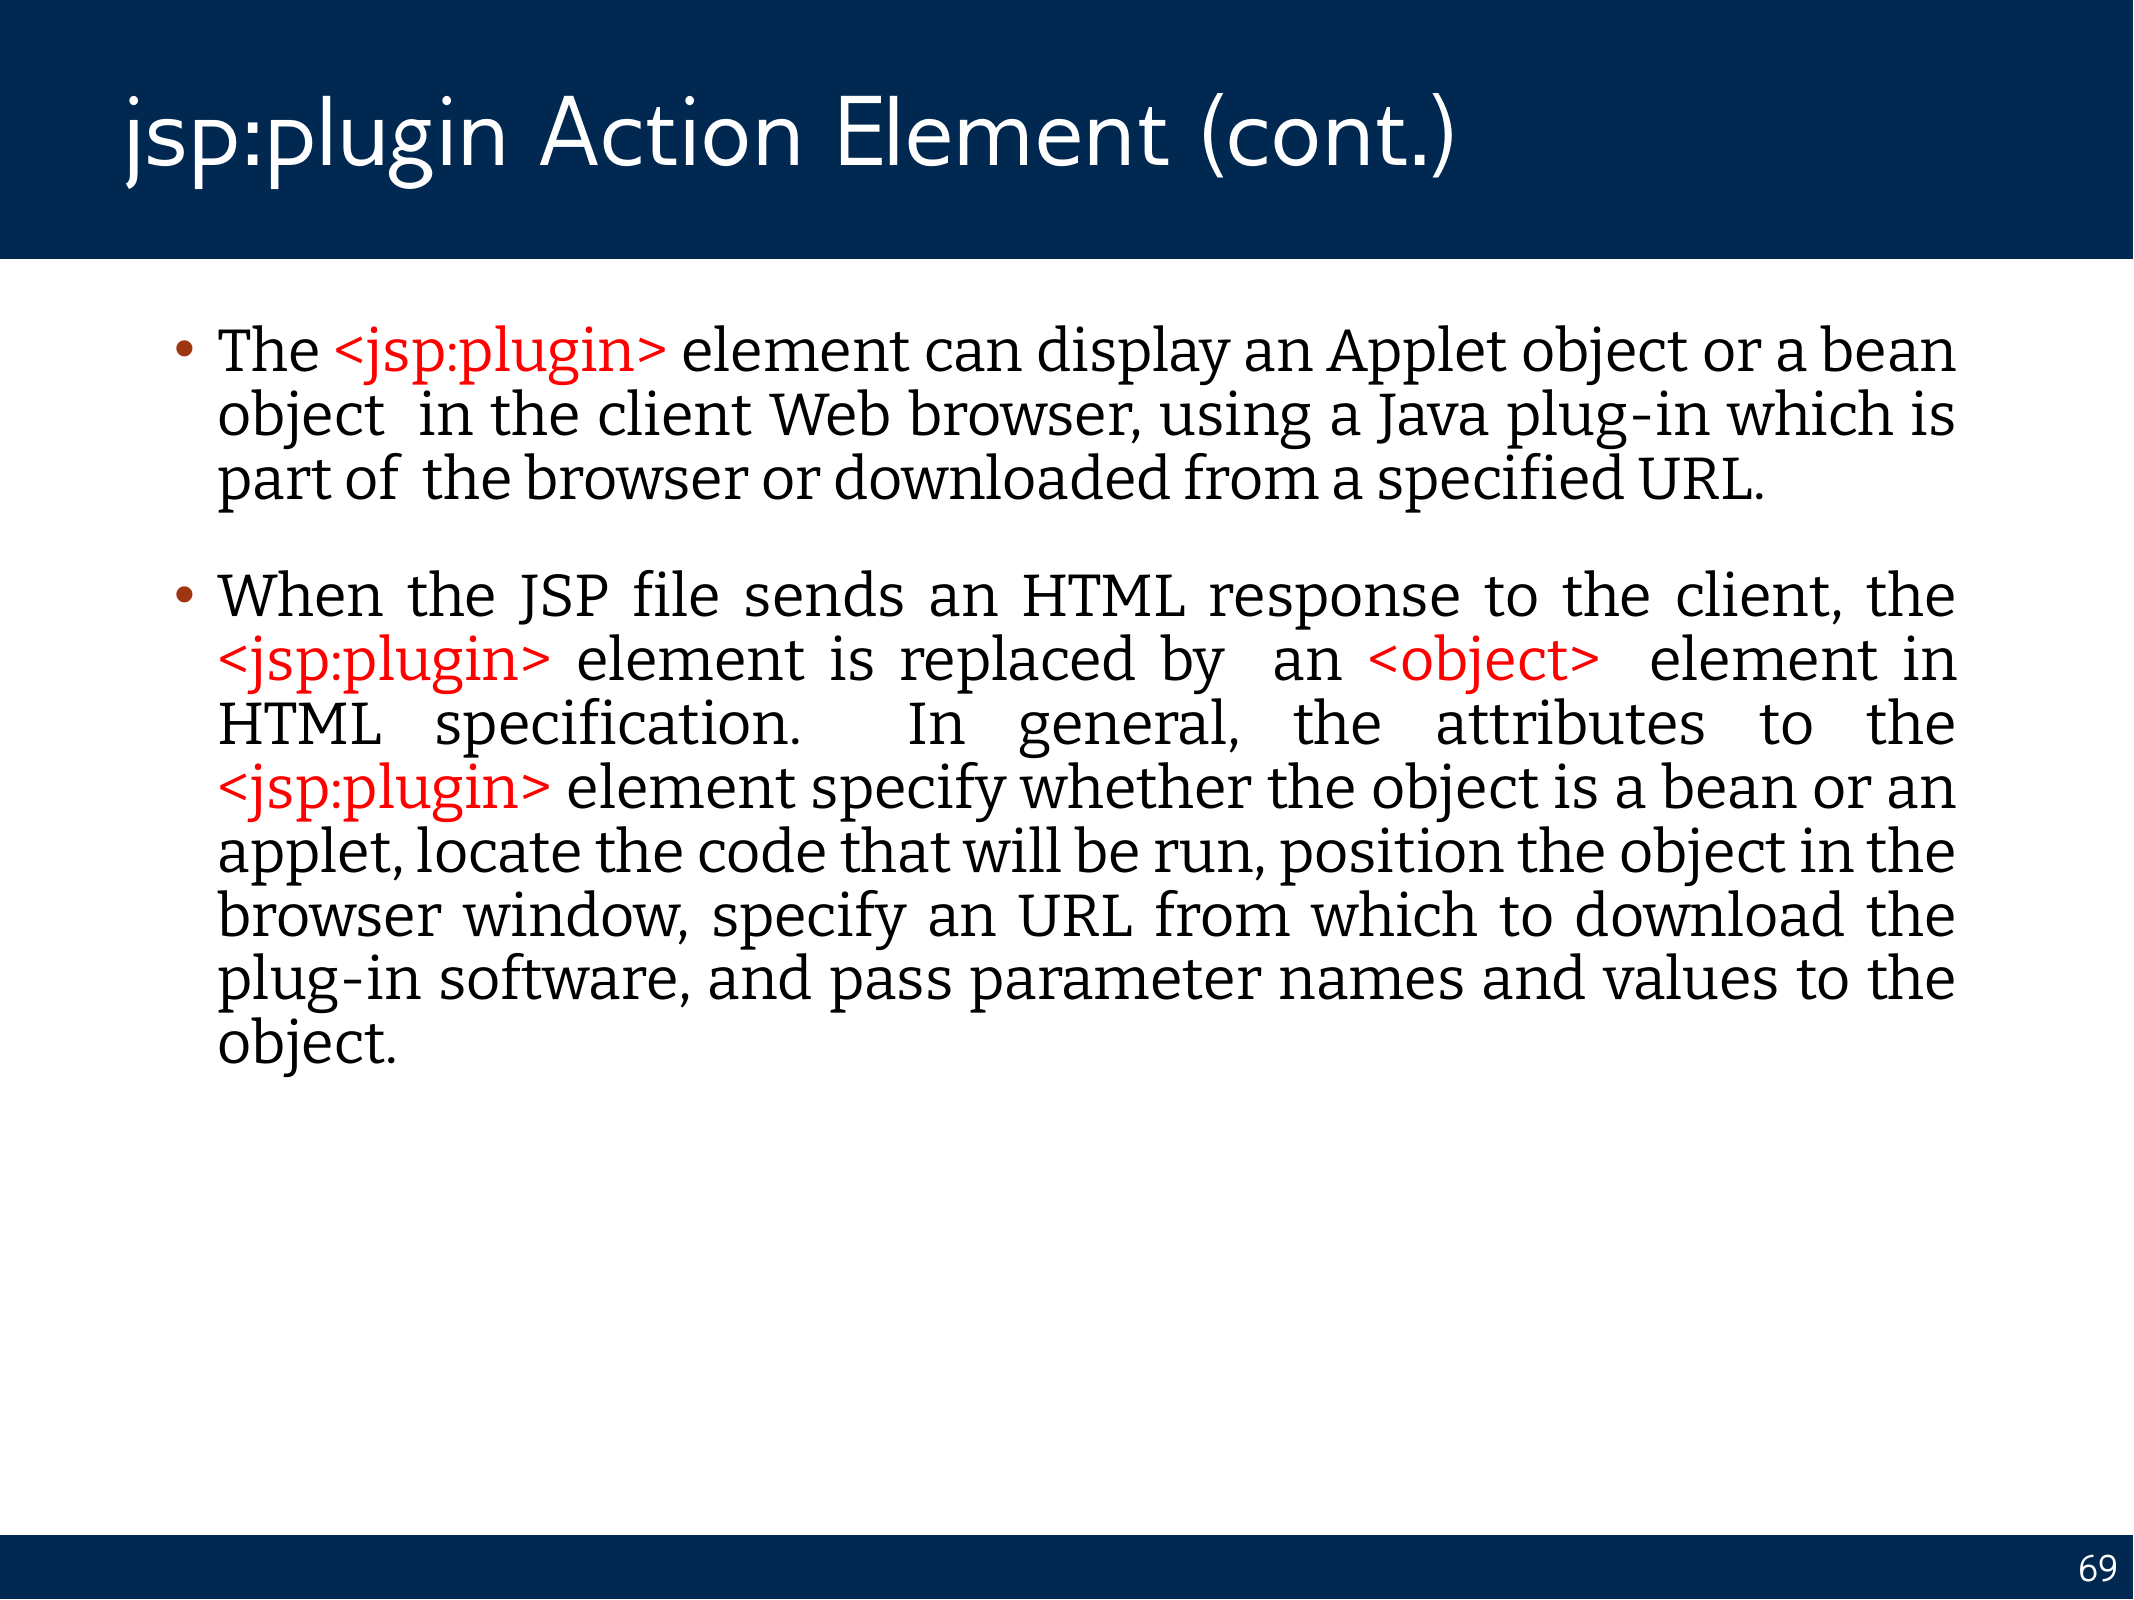

# jsp:plugin Action Element (cont.)
The <jsp:plugin> element can display an Applet object or a bean object  in the client Web browser, using a Java plug-in which is part of  the browser or downloaded from a specified URL.
When the JSP file sends an HTML response to the client, the <jsp:plugin> element is replaced by  an <object>  element in HTML specification.  In general, the attributes to the <jsp:plugin> element specify whether the object is a bean or an applet, locate the code that will be run, position the object in the browser window, specify an URL from which to download the plug-in software, and pass parameter names and values to the object.